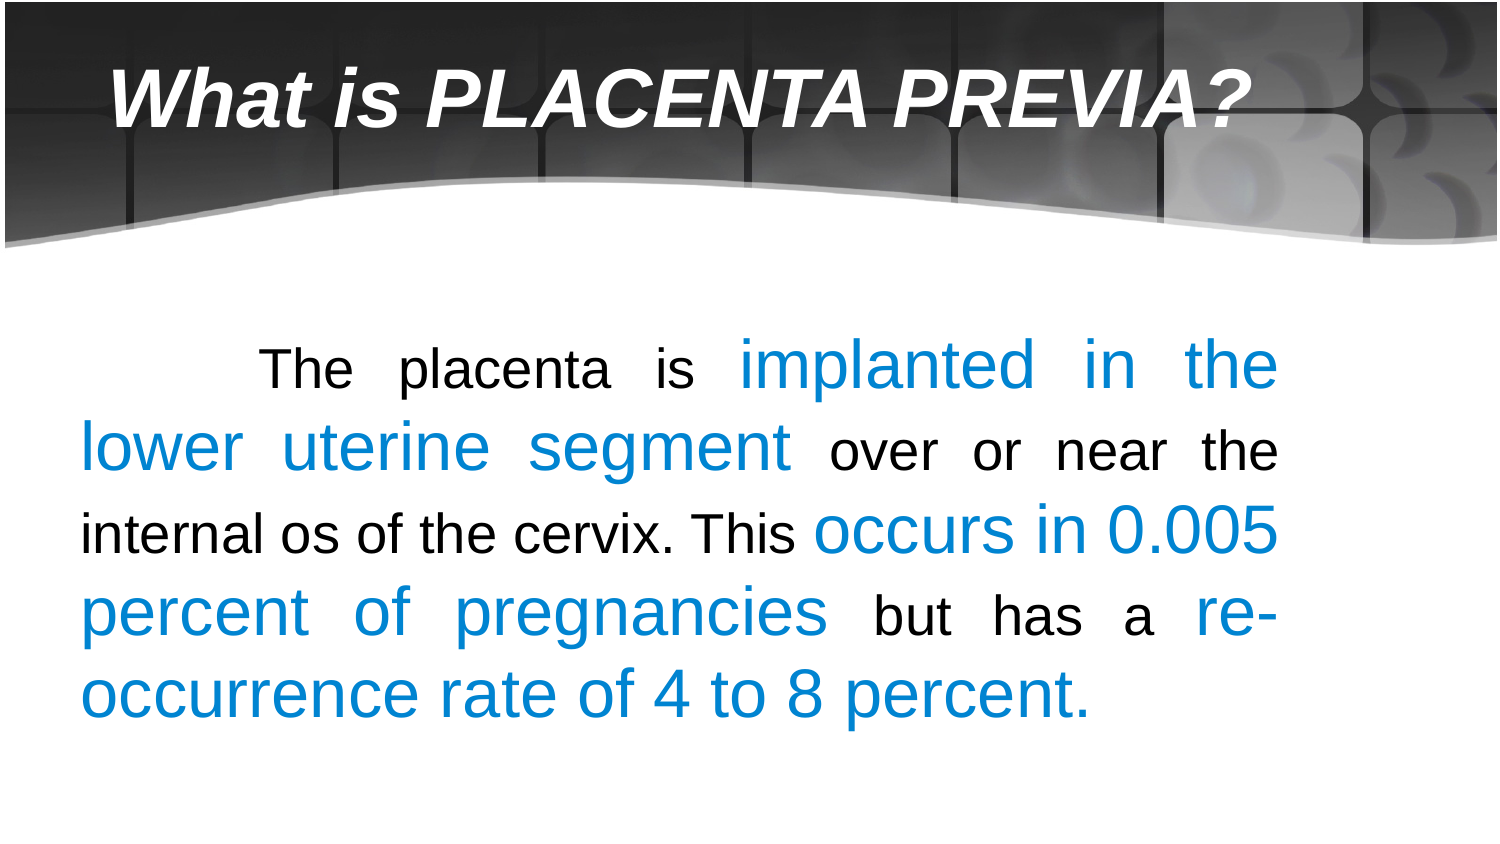

What is PLACENTA PREVIA?

 	The placenta is implanted in the lower uterine segment over or near the internal os of the cervix. This occurs in 0.005 percent of pregnancies but has a re-occurrence rate of 4 to 8 percent.